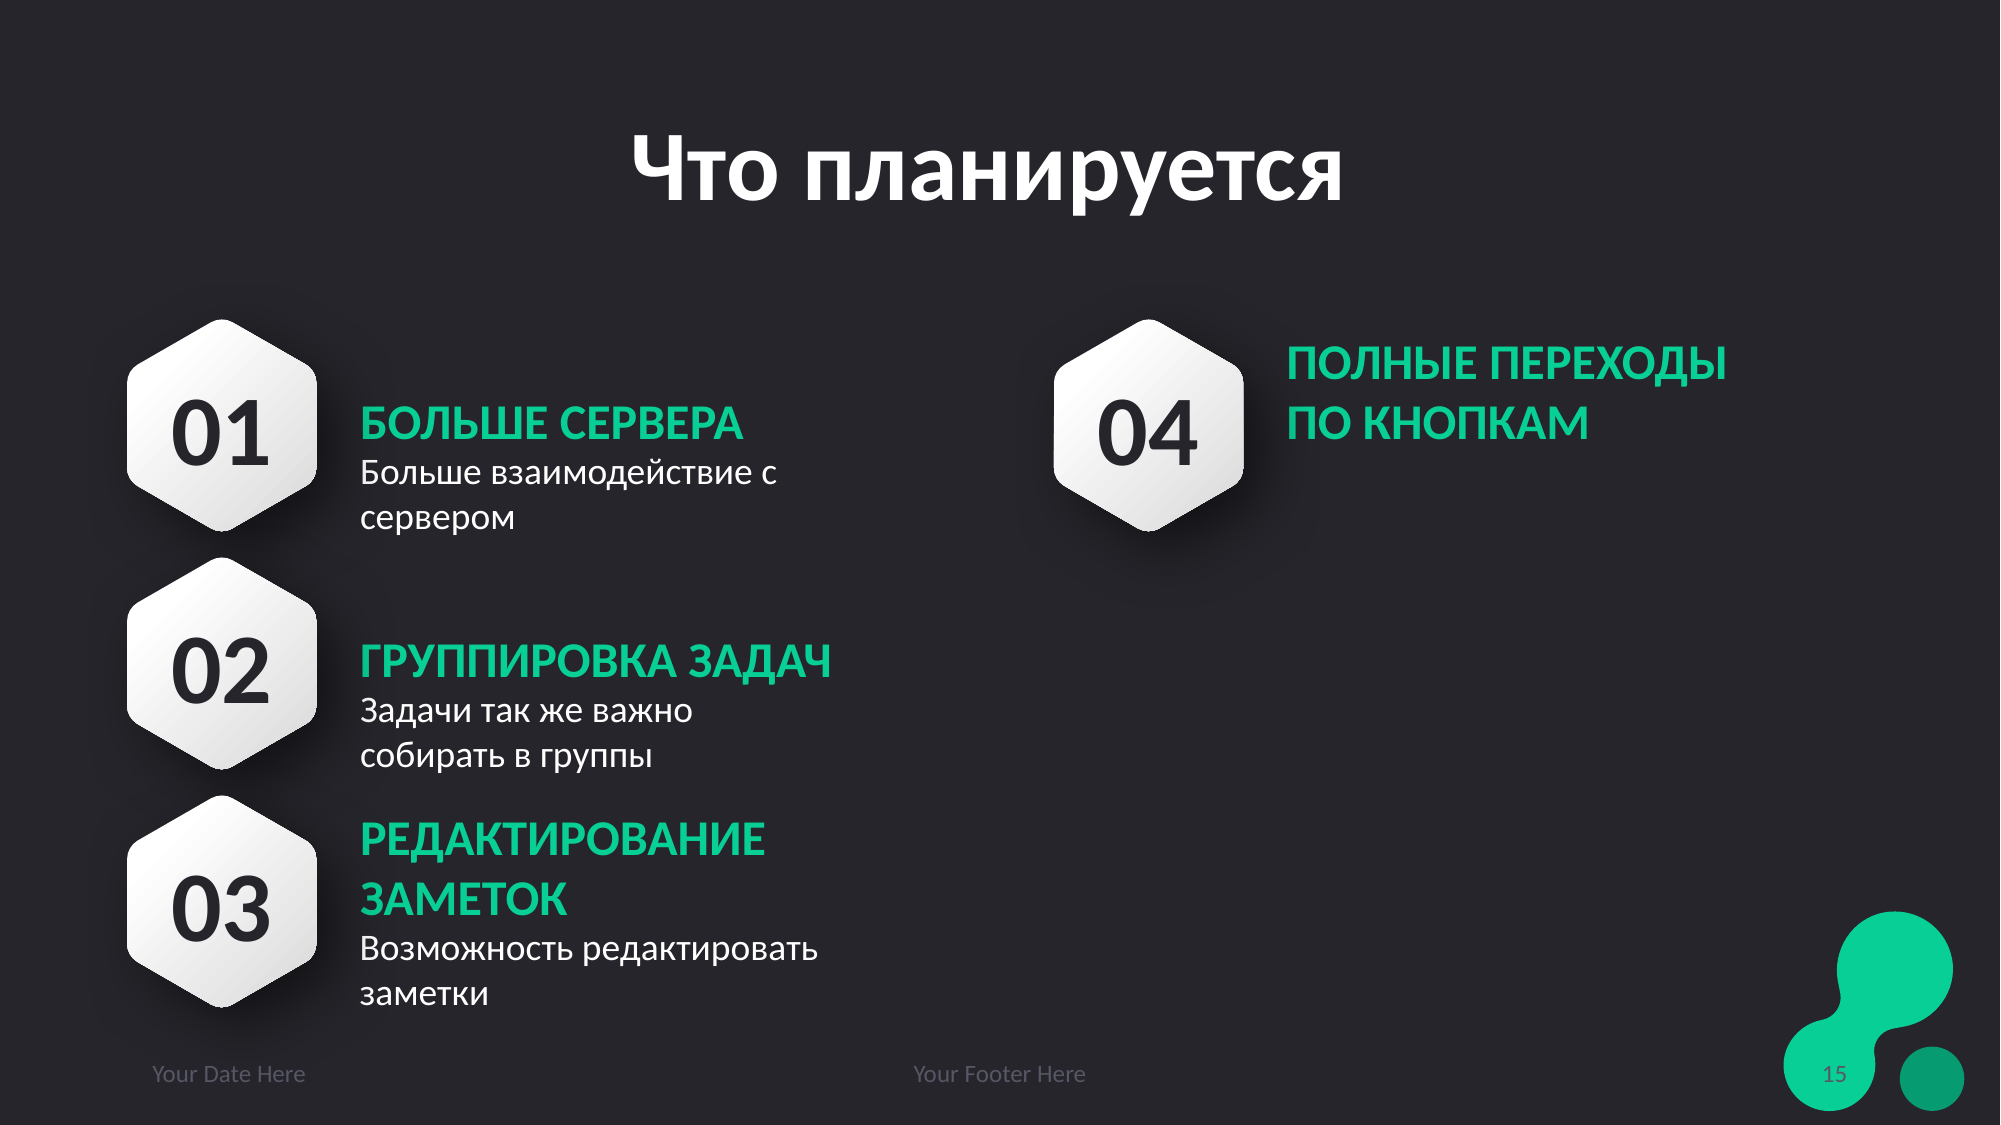

# Что планируется
Полные переходы по кнопкам

01
04
Больше сервера
Больше взаимодействие с сервером
02
Группировка задач
Задачи так же важно
собирать в группы
Редактирование заметок
Возможность редактировать заметки
03
Your Date Here
Your Footer Here
15